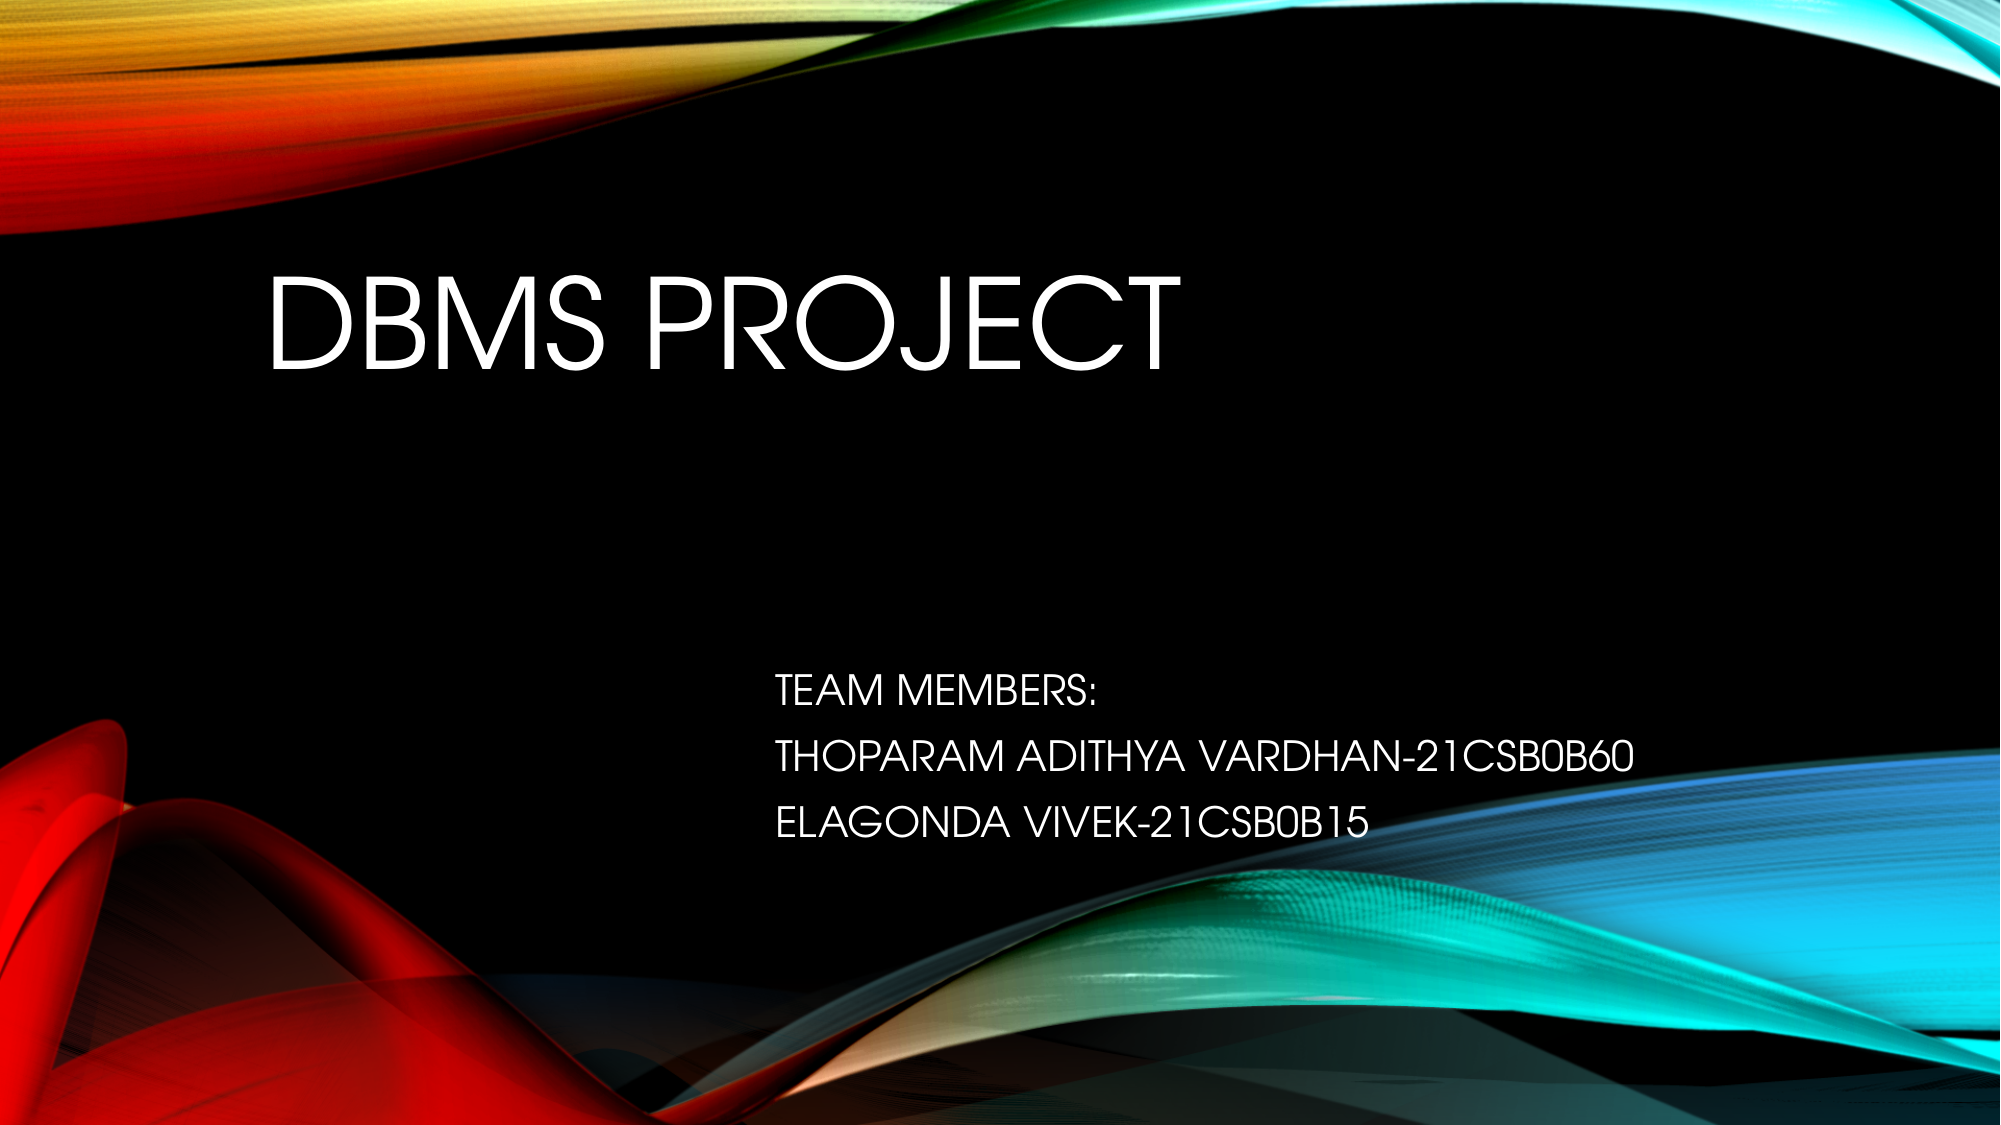

# DBMS PROJECT

TEAM MEMBERS:
THOPARAM ADITHYA VARDHAN-21CSB0B60
ELAGONDA VIVEK-21CSB0B15